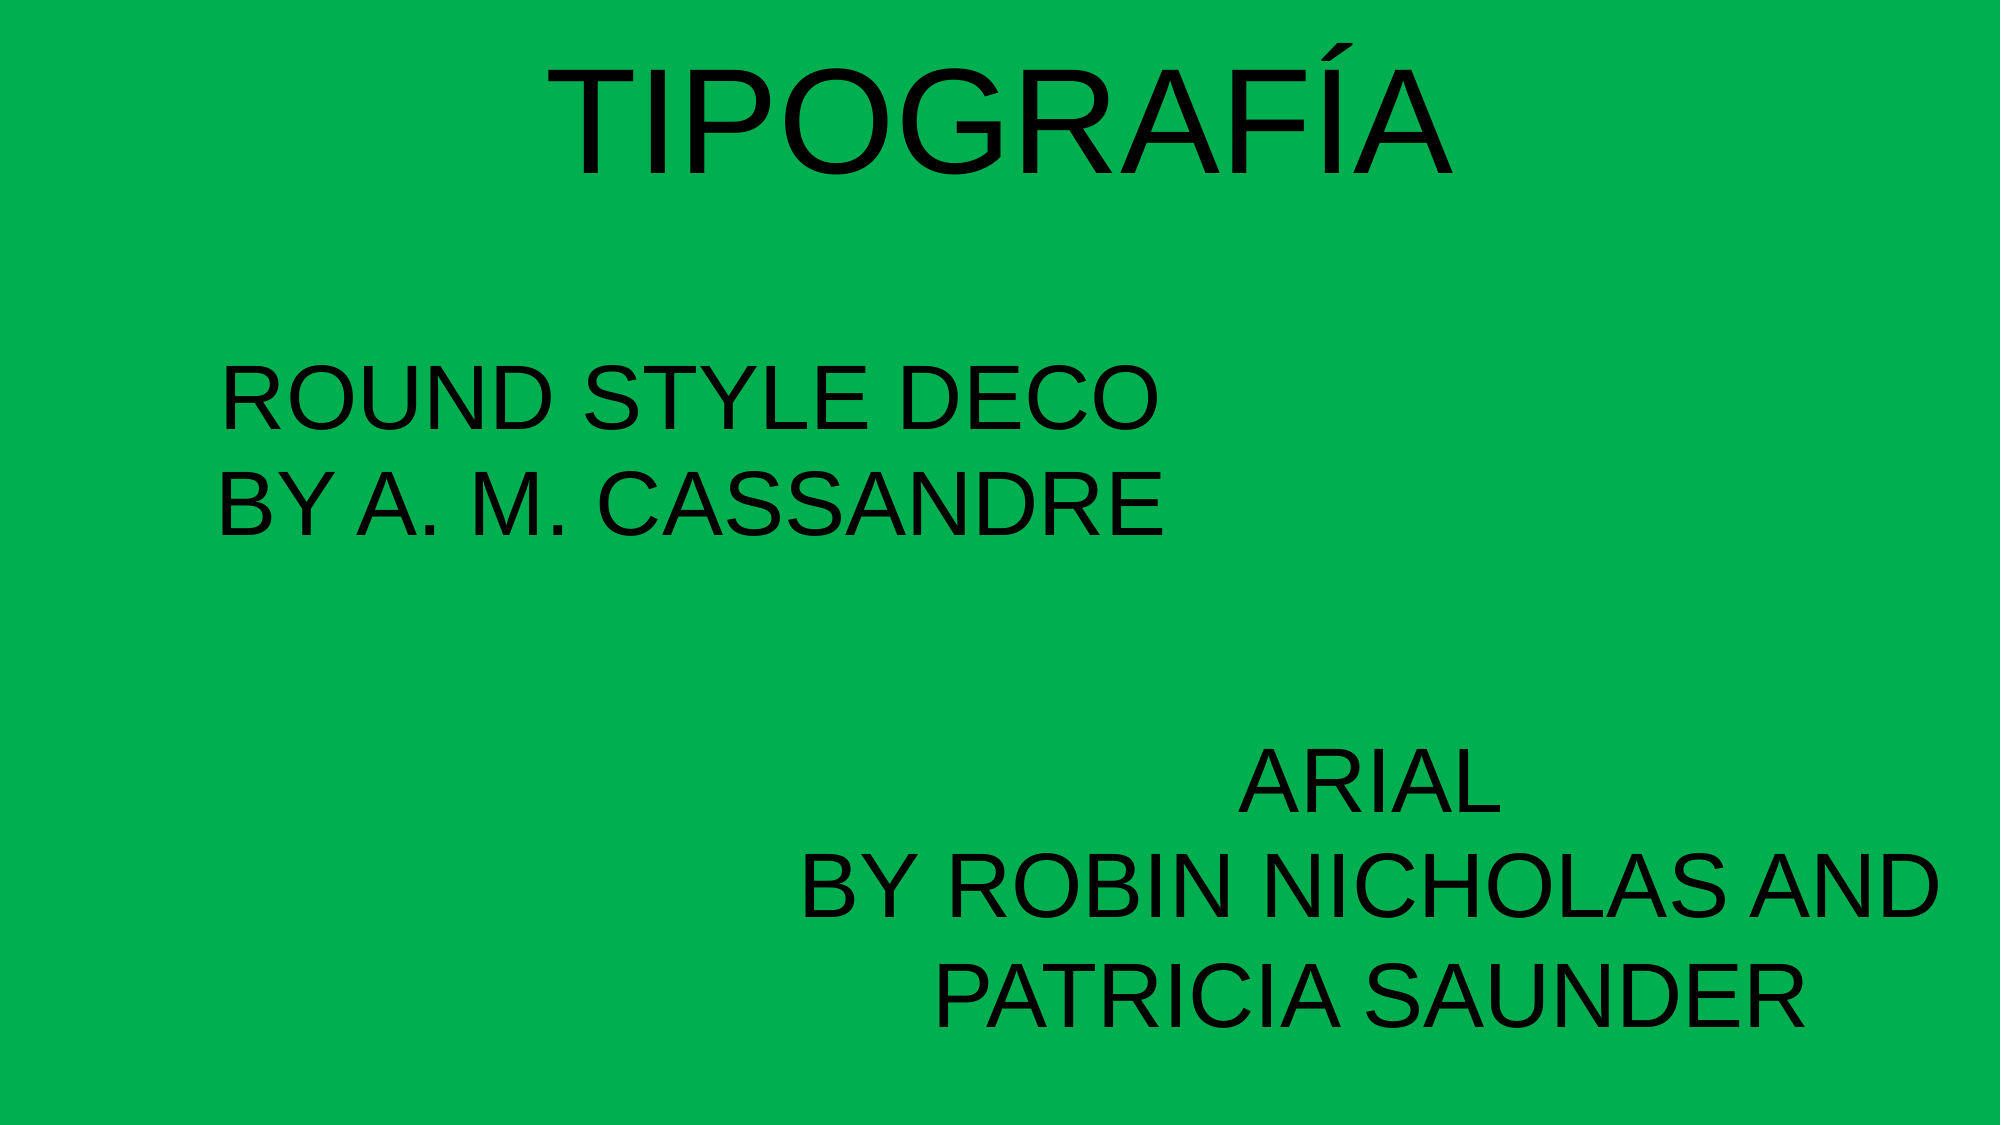

TIPOGRAFÍA
ROUND STYLE DECO
BY A. M. CASSANDRE
ARIAL
BY ROBIN NICHOLAS AND PATRICIA SAUNDER